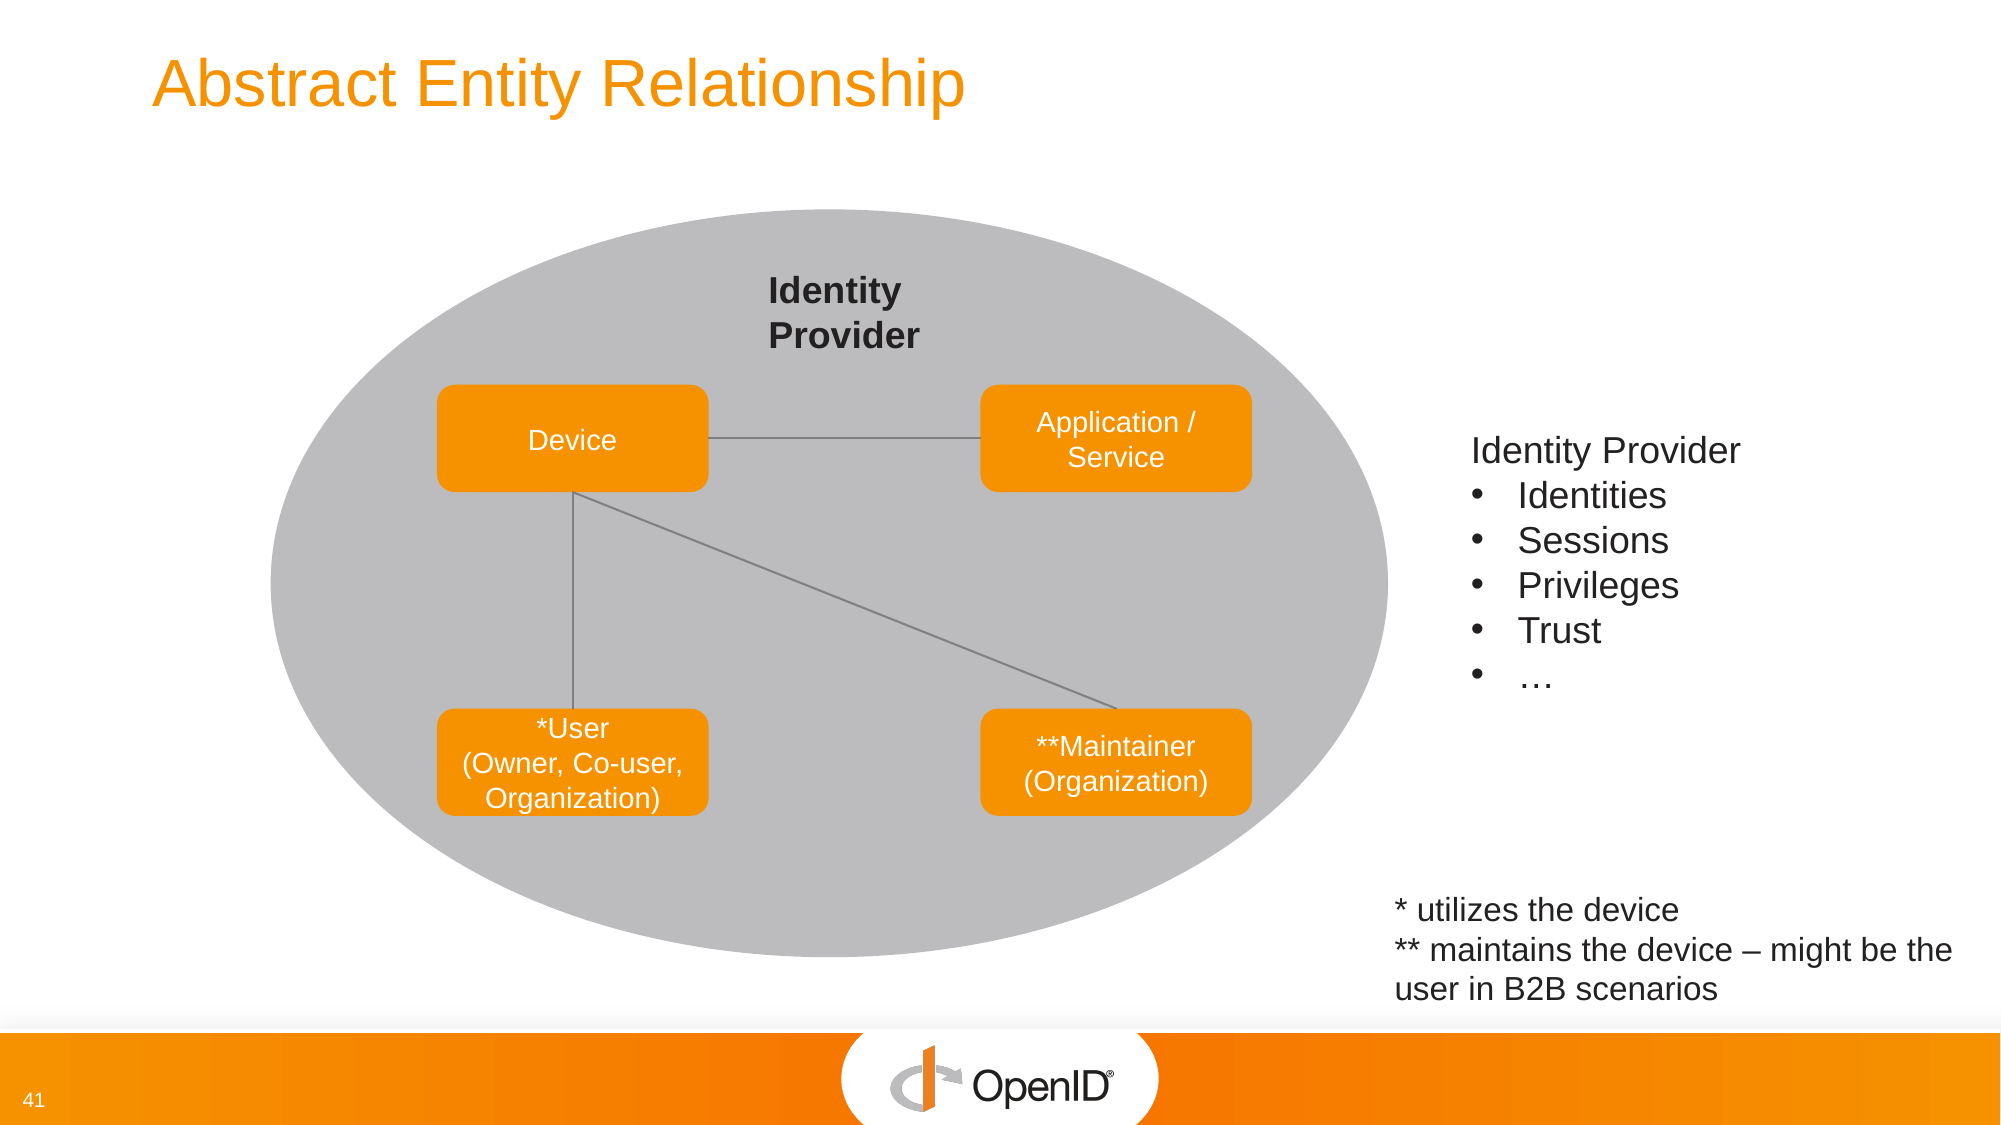

# Abstract Entity Relationship

Identity
Provider
Device
Application / Service
Identity Provider
Identities
Sessions
Privileges
Trust
…
*User
(Owner, Co-user, Organization)
**Maintainer
(Organization)
* utilizes the device
** maintains the device – might be the user in B2B scenarios